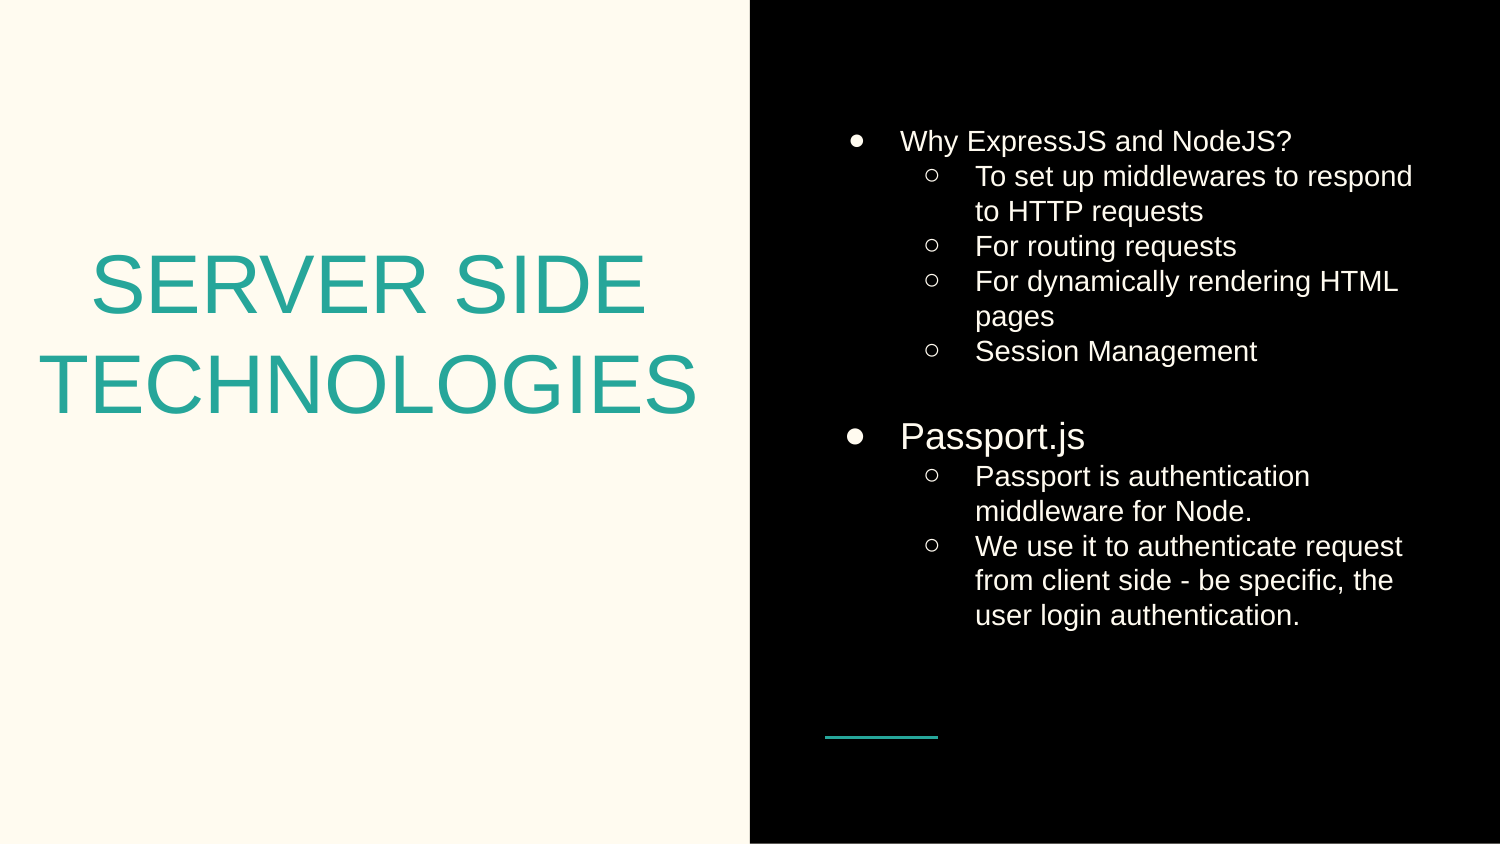

Why ExpressJS and NodeJS?
To set up middlewares to respond to HTTP requests
For routing requests
For dynamically rendering HTML pages
Session Management

Passport.js
Passport is authentication middleware for Node.
We use it to authenticate request from client side - be specific, the user login authentication.

# SERVER SIDE TECHNOLOGIES